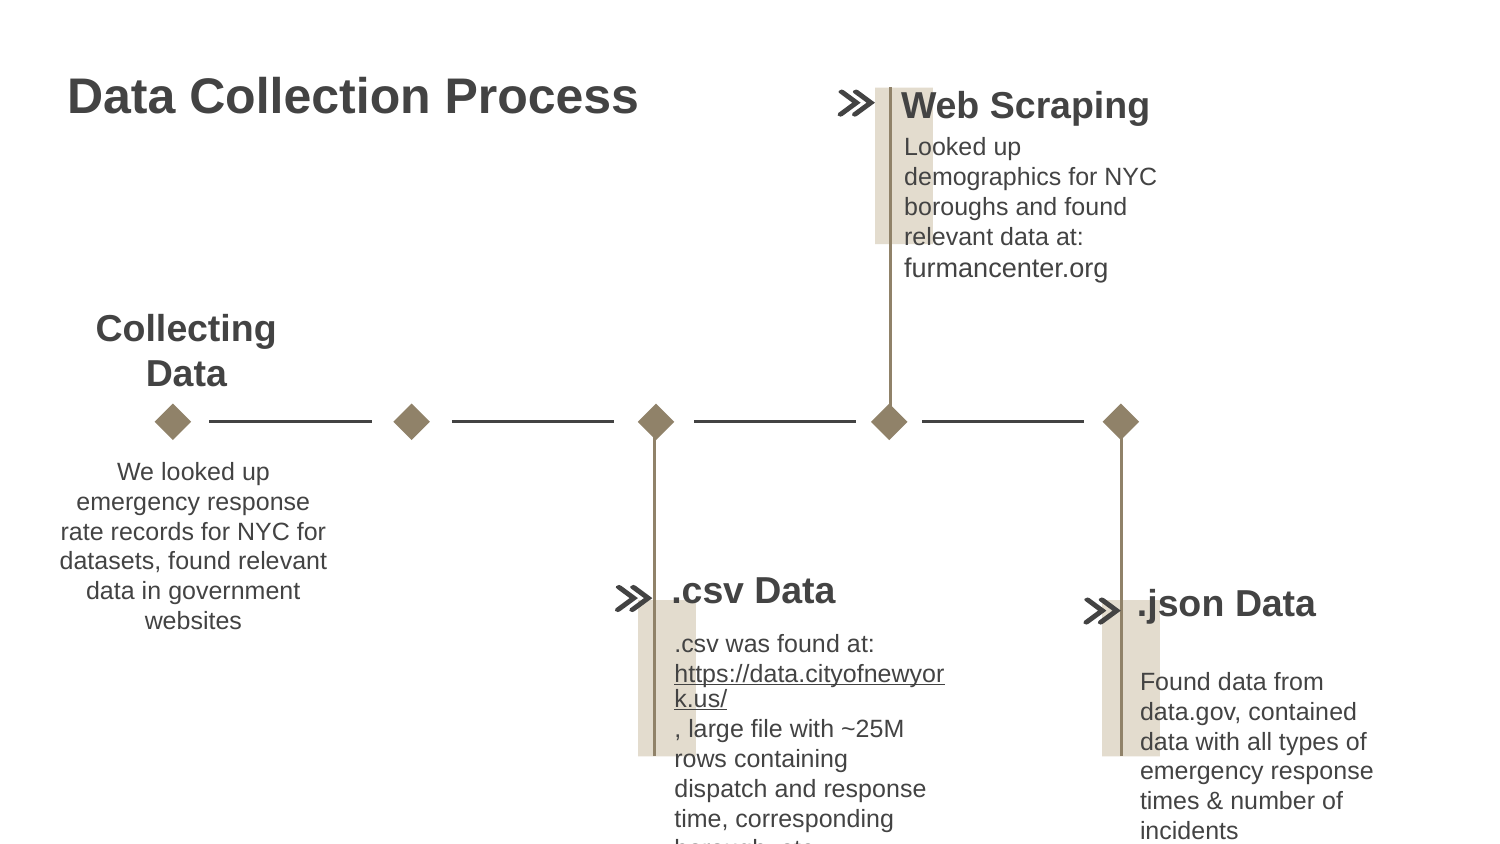

# Data Collection Process
Web Scraping

Looked up demographics for NYC boroughs and found relevant data at:
furmancenter.org
Collecting Data

We looked up emergency response rate records for NYC for datasets, found relevant data in government websites
.csv Data
.json Data

.csv was found at: https://data.cityofnewyork.us/, large file with ~25M rows containing dispatch and response time, corresponding borough, etc.
Found data from data.gov, contained data with all types of emergency response times & number of incidents